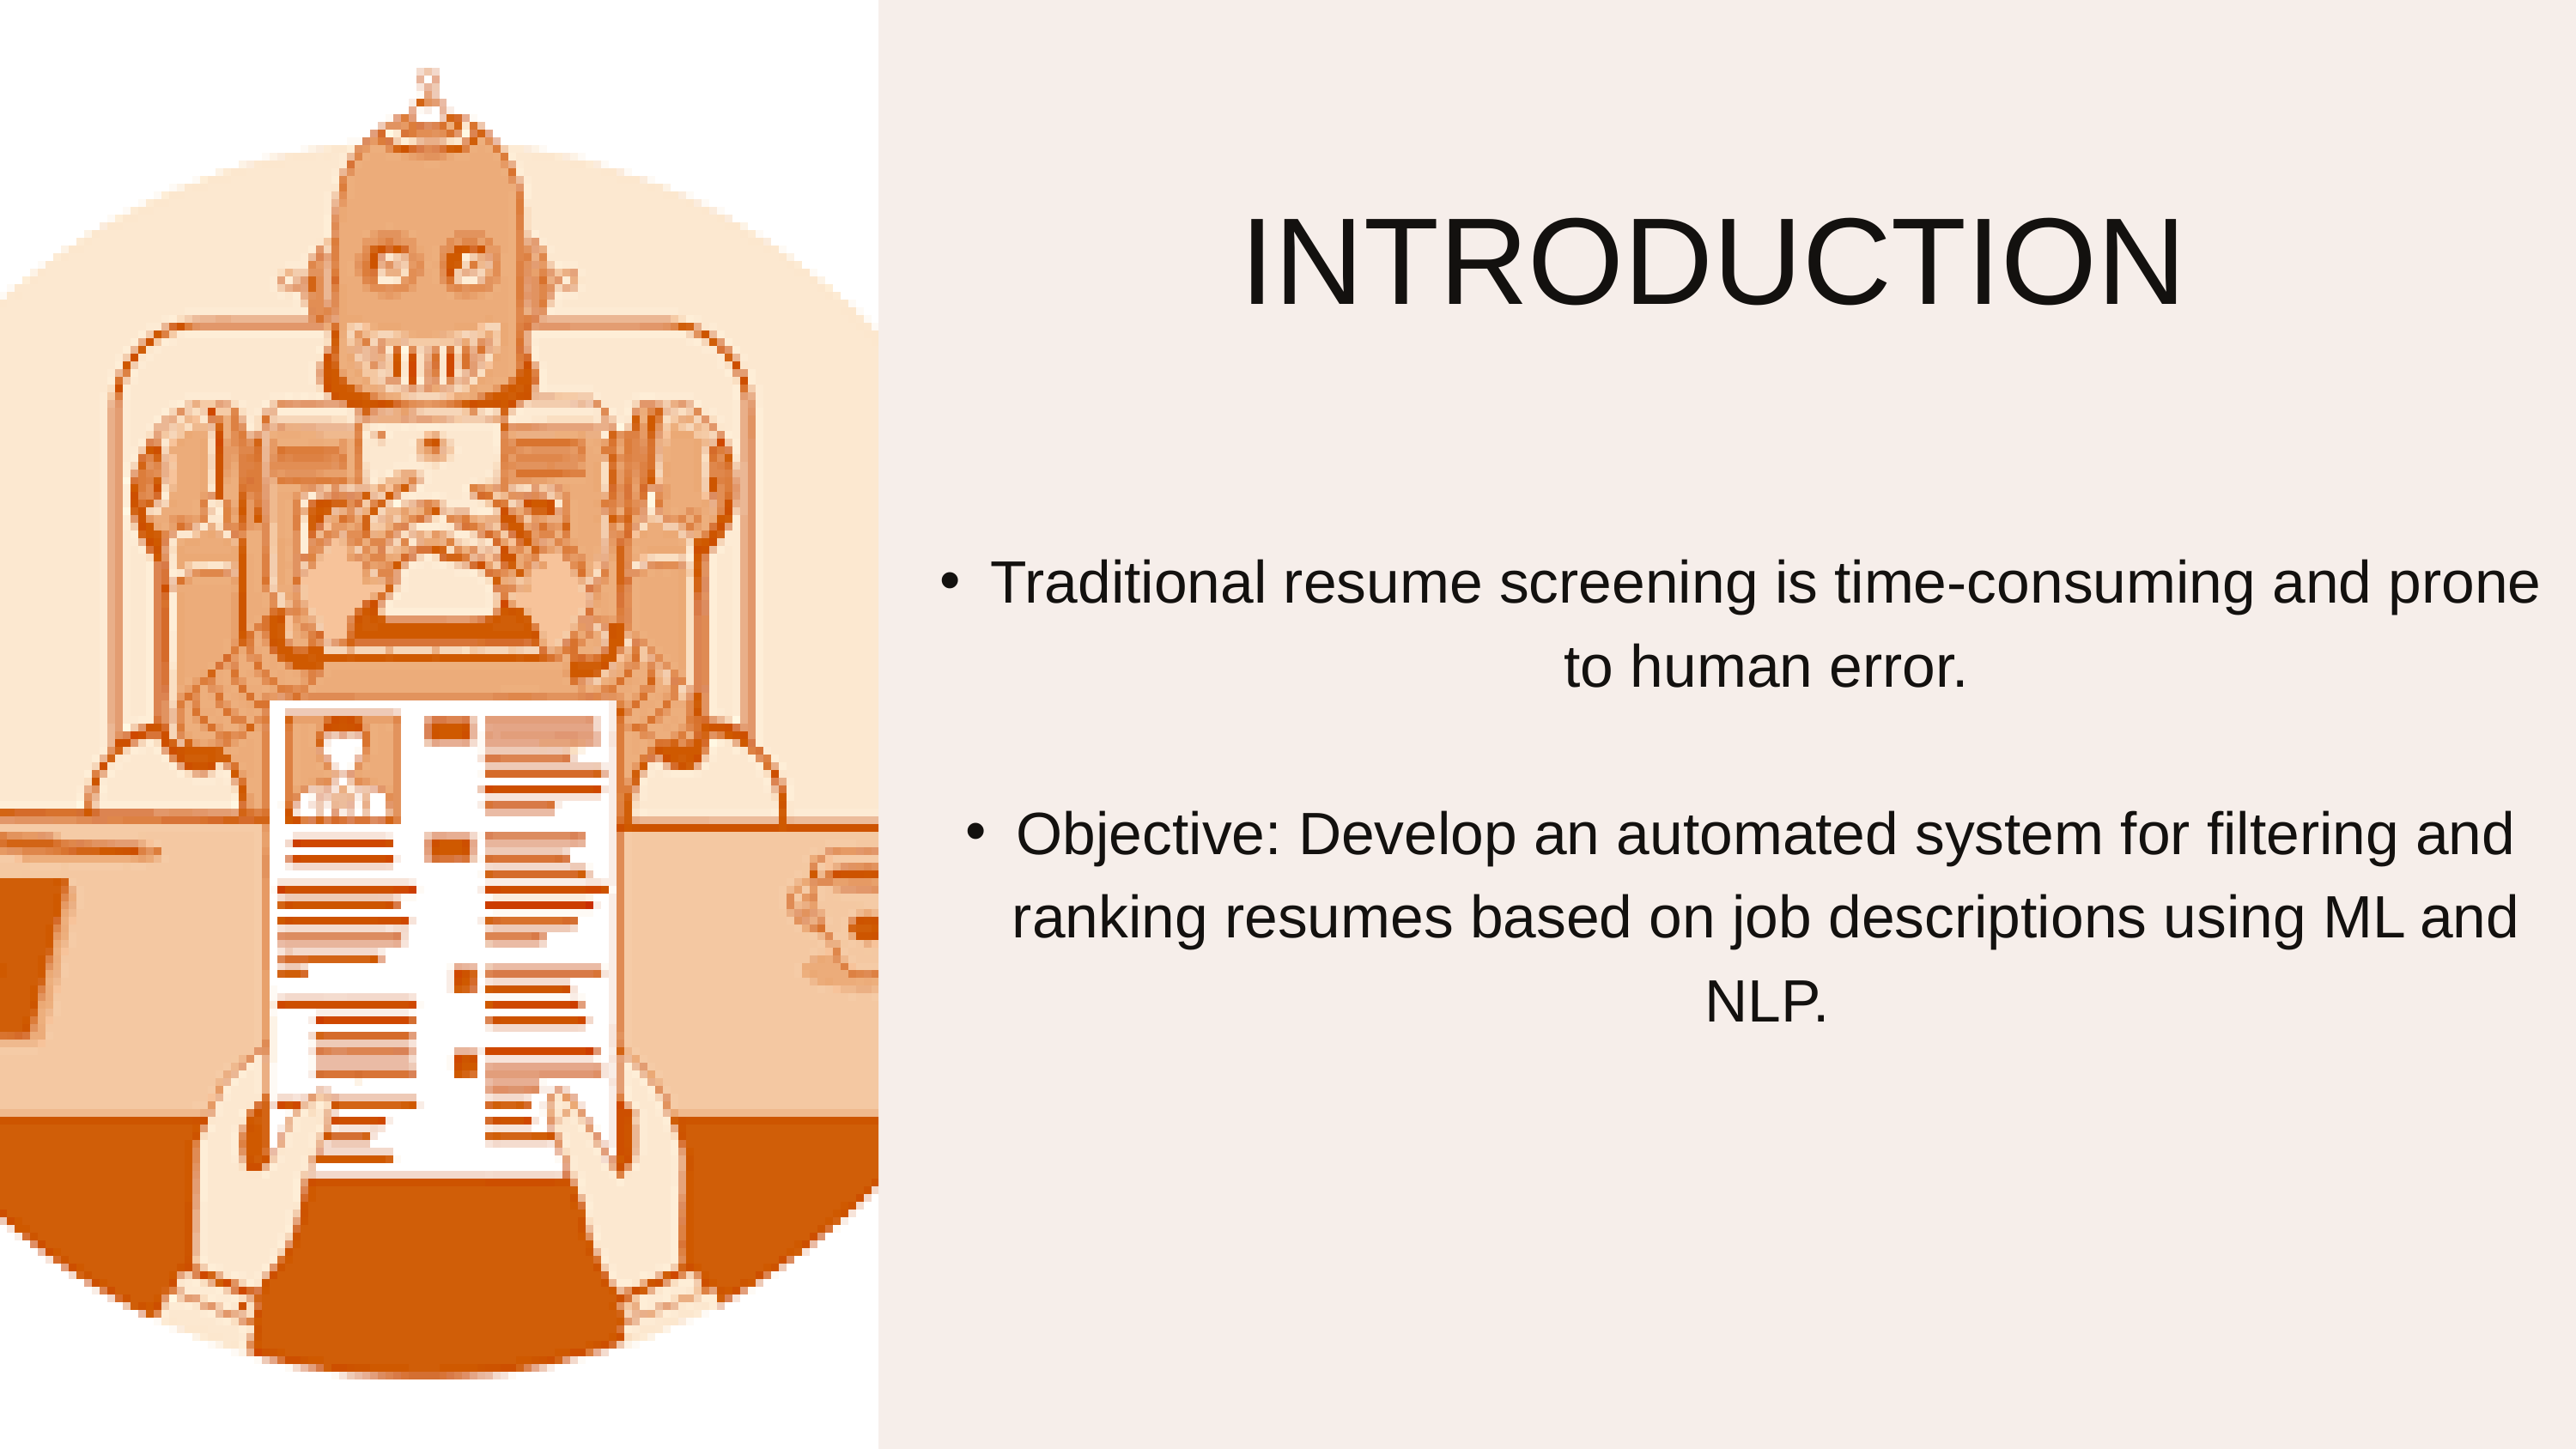

INTRODUCTION
Traditional resume screening is time-consuming and prone to human error.

Objective: Develop an automated system for filtering and ranking resumes based on job descriptions using ML and NLP.